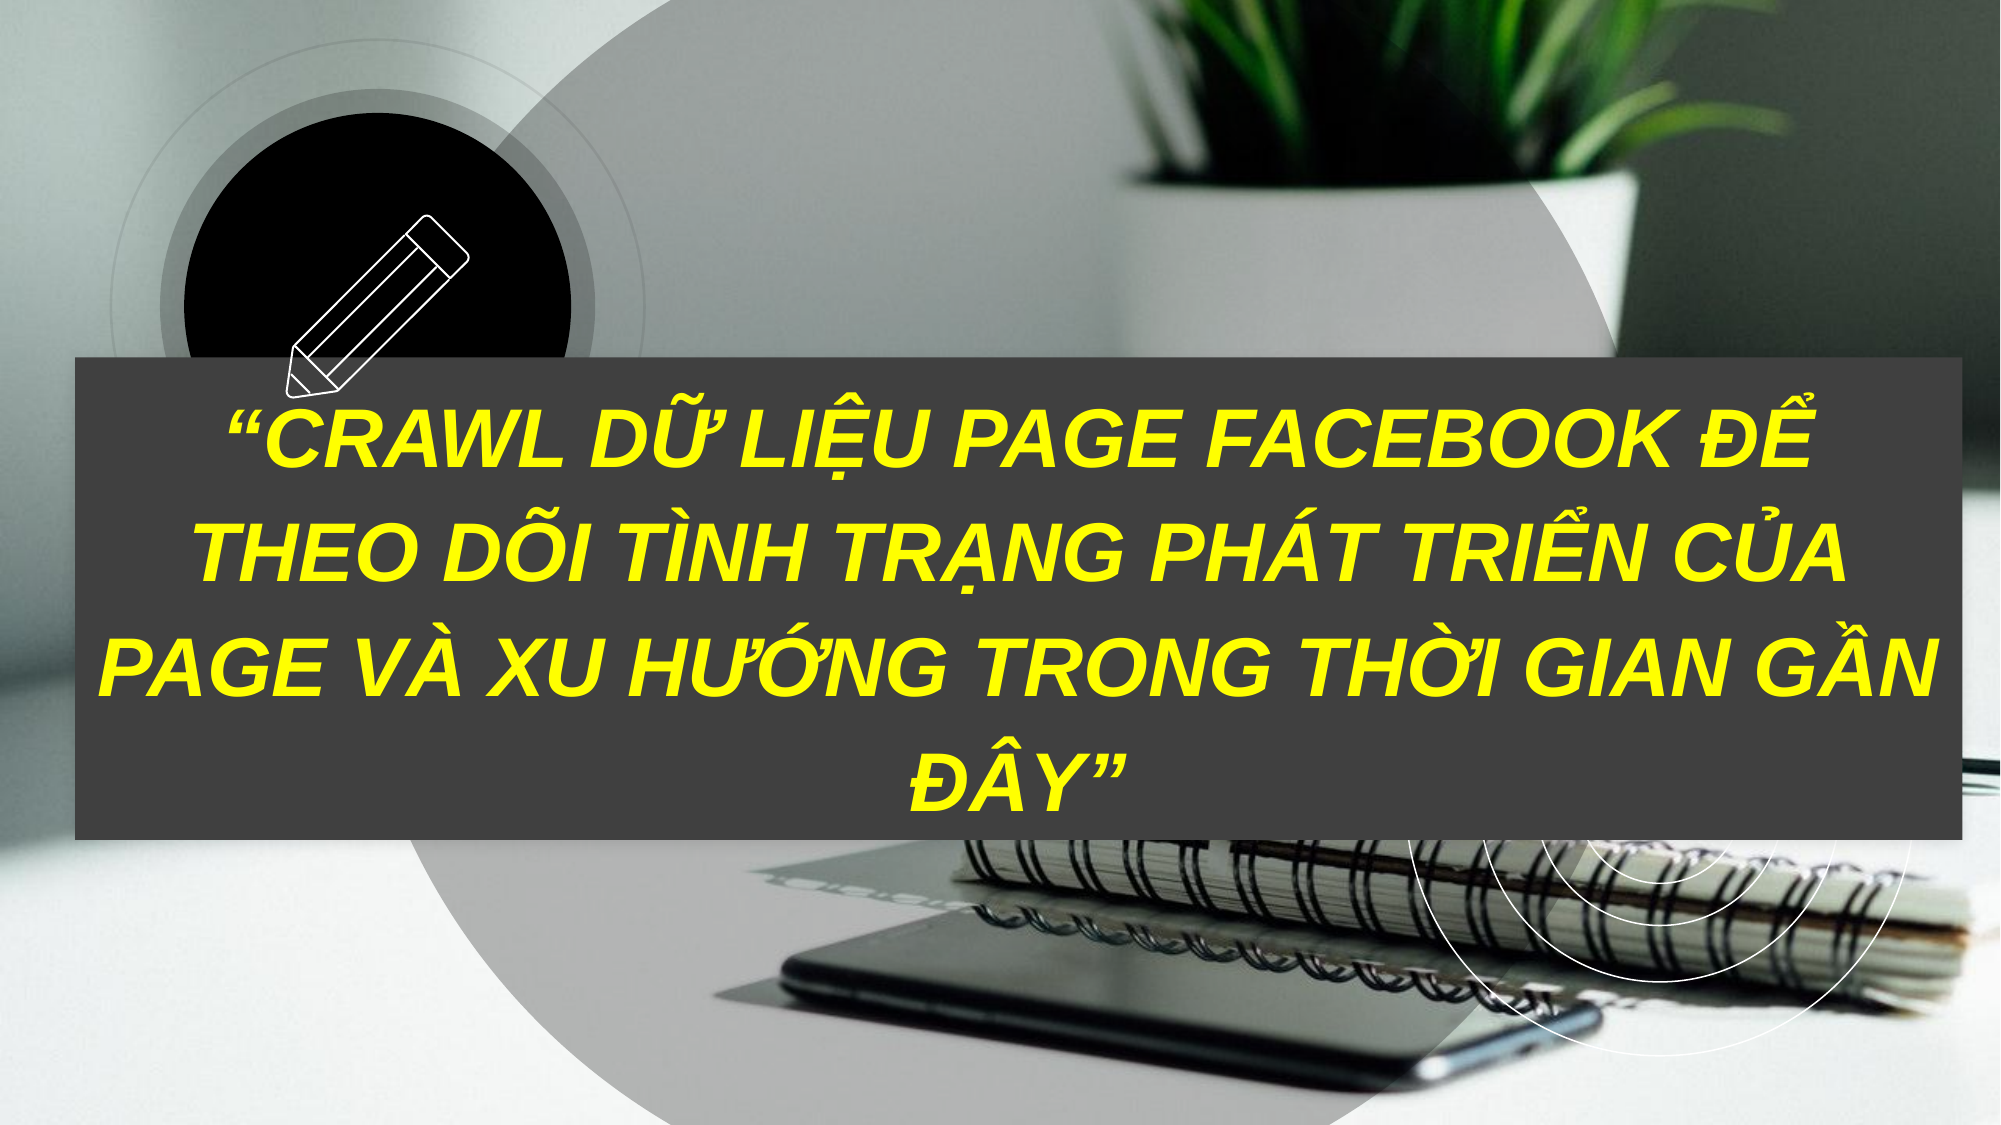

# “CRAWL DỮ LIỆU PAGE FACEBOOK ĐỂ THEO DÕI TÌNH TRẠNG PHÁT TRIỂN CỦA PAGE VÀ XU HƯỚNG TRONG THỜI GIAN GẦN ĐÂY”